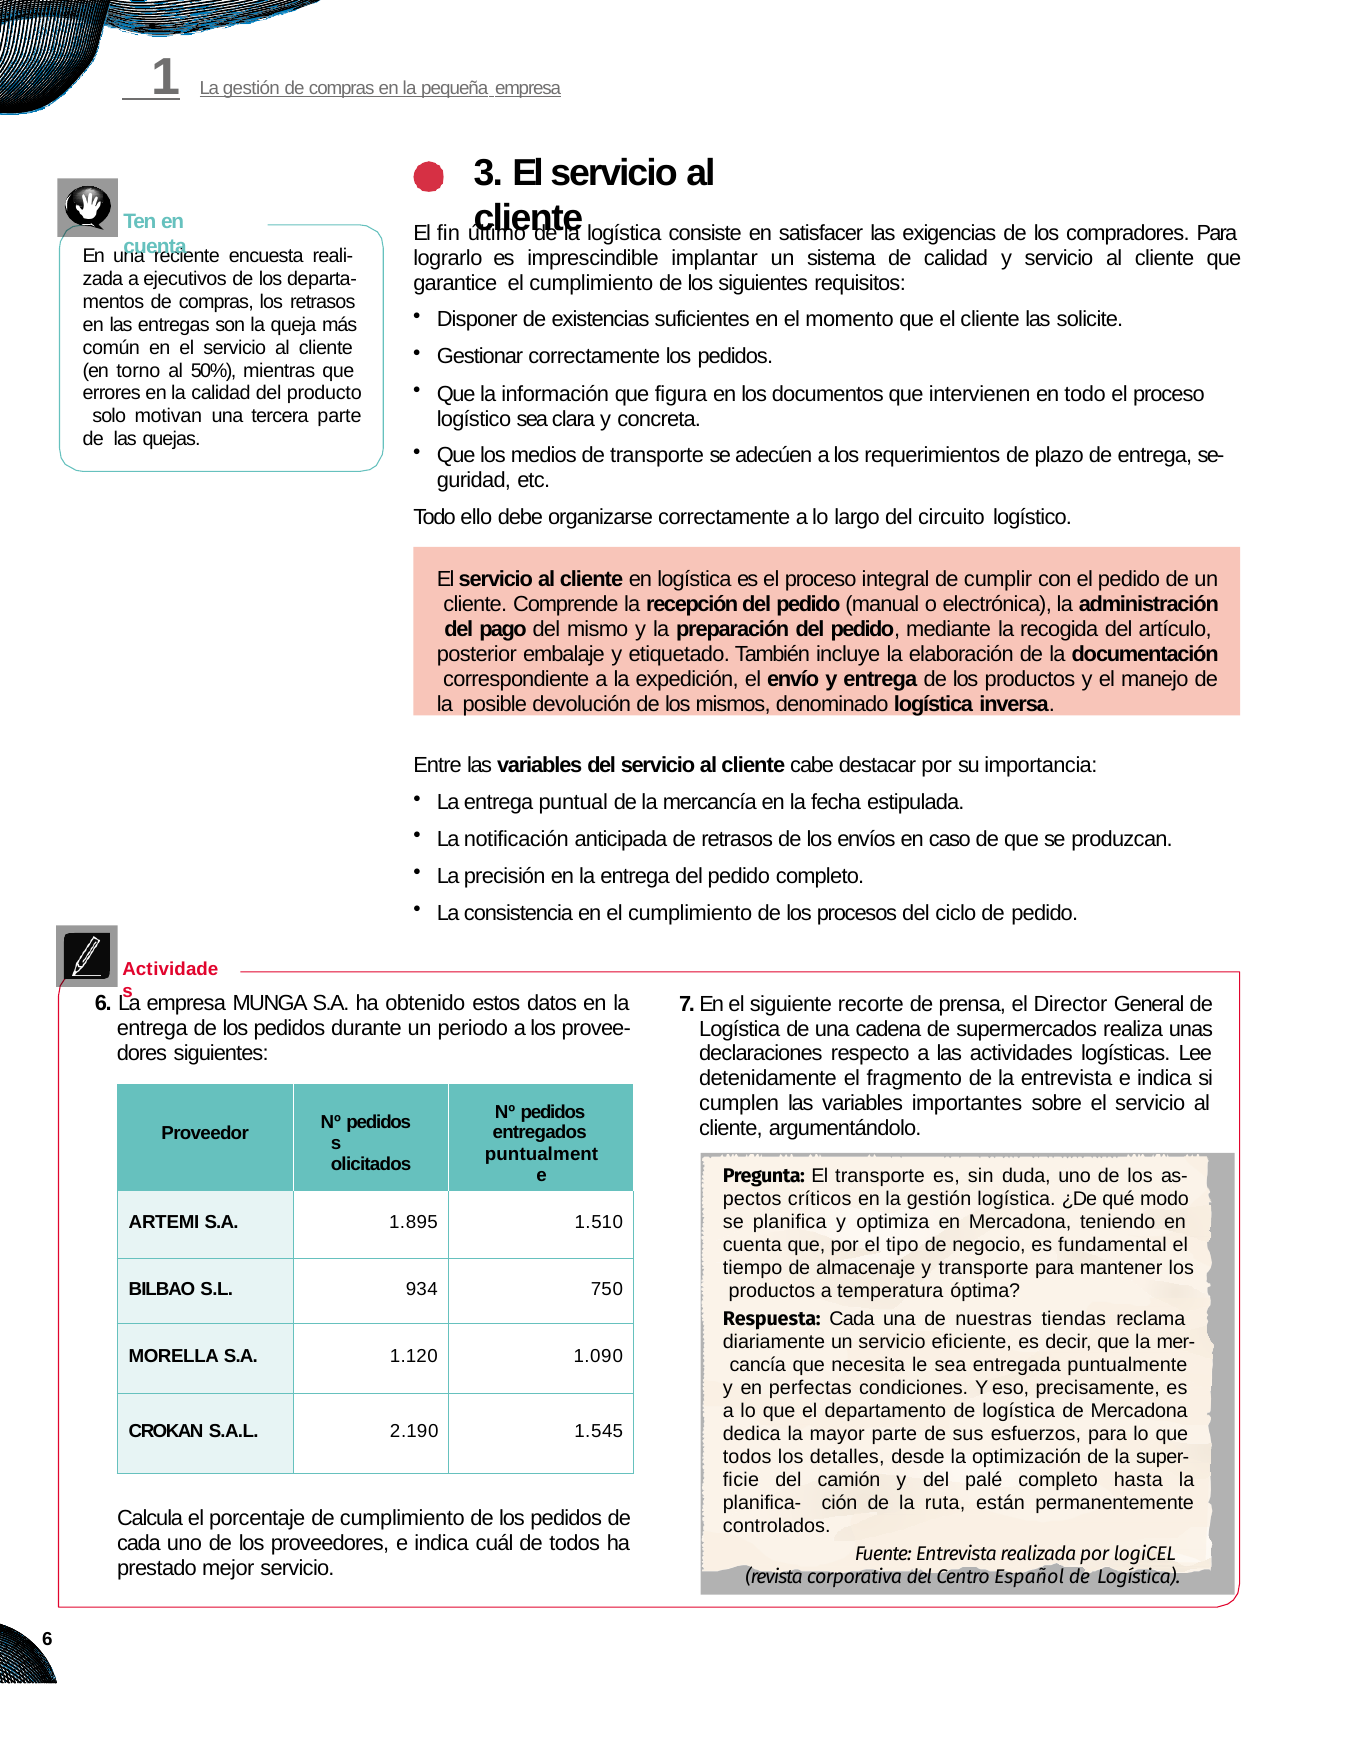

# 1	La gestión de compras en la pequeña empresa
3. El servicio al cliente

Ten en cuenta
El fin último de la logística consiste en satisfacer las exigencias de los compradores. Para  lograrlo es imprescindible implantar un sistema de calidad y servicio al cliente que garantice  el cumplimiento de los siguientes requisitos:
En una reciente encuesta reali-  zada a ejecutivos de los departa-  mentos de compras, los retrasos  en las entregas son la queja más  común en el servicio al cliente  (en torno al 50%), mientras que  errores en la calidad del producto  solo motivan una tercera parte de  las quejas.
Disponer de existencias suficientes en el momento que el cliente las solicite.
Gestionar correctamente los pedidos.
Que la información que figura en los documentos que intervienen en todo el proceso  logístico sea clara y concreta.
Que los medios de transporte se adecúen a los requerimientos de plazo de entrega, se-  guridad, etc.
Todo ello debe organizarse correctamente a lo largo del circuito logístico.
El servicio al cliente en logística es el proceso integral de cumplir con el pedido de un  cliente. Comprende la recepción del pedido (manual o electrónica), la administración  del pago del mismo y la preparación del pedido, mediante la recogida del artículo,  posterior embalaje y etiquetado. También incluye la elaboración de la documentación  correspondiente a la expedición, el envío y entrega de los productos y el manejo de la  posible devolución de los mismos, denominado logística inversa.
Entre las variables del servicio al cliente cabe destacar por su importancia:
La entrega puntual de la mercancía en la fecha estipulada.
La notificación anticipada de retrasos de los envíos en caso de que se produzcan.
La precisión en la entrega del pedido completo.
La consistencia en el cumplimiento de los procesos del ciclo de pedido.

Actividades
6. La empresa MUNGA S.A. ha obtenido estos datos en la  entrega de los pedidos durante un periodo a los provee-  dores siguientes:
7. En el siguiente recorte de prensa, el Director General de  Logística de una cadena de supermercados realiza unas  declaraciones respecto a las actividades logísticas. Lee  detenidamente el fragmento de la entrevista e indica si  cumplen las variables importantes sobre el servicio al  cliente, argumentándolo.
| Proveedor | Nº pedidos s olicitados | Nº pedidos entregados puntualmente |
| --- | --- | --- |
| ARTEMI S.A. | 1.895 | 1.510 |
| BILBAO S.L. | 934 | 750 |
| MORELLA S.A. | 1.120 | 1.090 |
| CROKAN S.A.L. | 2.190 | 1.545 |

Pregunta: El transporte es, sin duda, uno de los as-  pectos críticos en la gestión logística. ¿De qué modo  se planifica y optimiza en Mercadona, teniendo en  cuenta que, por el tipo de negocio, es fundamental el  tiempo de almacenaje y transporte para mantener los  productos a temperatura óptima?
Respuesta: Cada una de nuestras tiendas reclama  diariamente un servicio eficiente, es decir, que la mer-  cancía que necesita le sea entregada puntualmente  y en perfectas condiciones. Y eso, precisamente, es  a lo que el departamento de logística de Mercadona  dedica la mayor parte de sus esfuerzos, para lo que  todos los detalles, desde la optimización de la super-  ficie del camión y del palé completo hasta la planifica-  ción de la ruta, están permanentemente controlados.
Fuente: Entrevista realizada por logiCEL  (revista corporativa del Centro Español de Logística).
Calcula el porcentaje de cumplimiento de los pedidos de  cada uno de los proveedores, e indica cuál de todos ha  prestado mejor servicio.

6